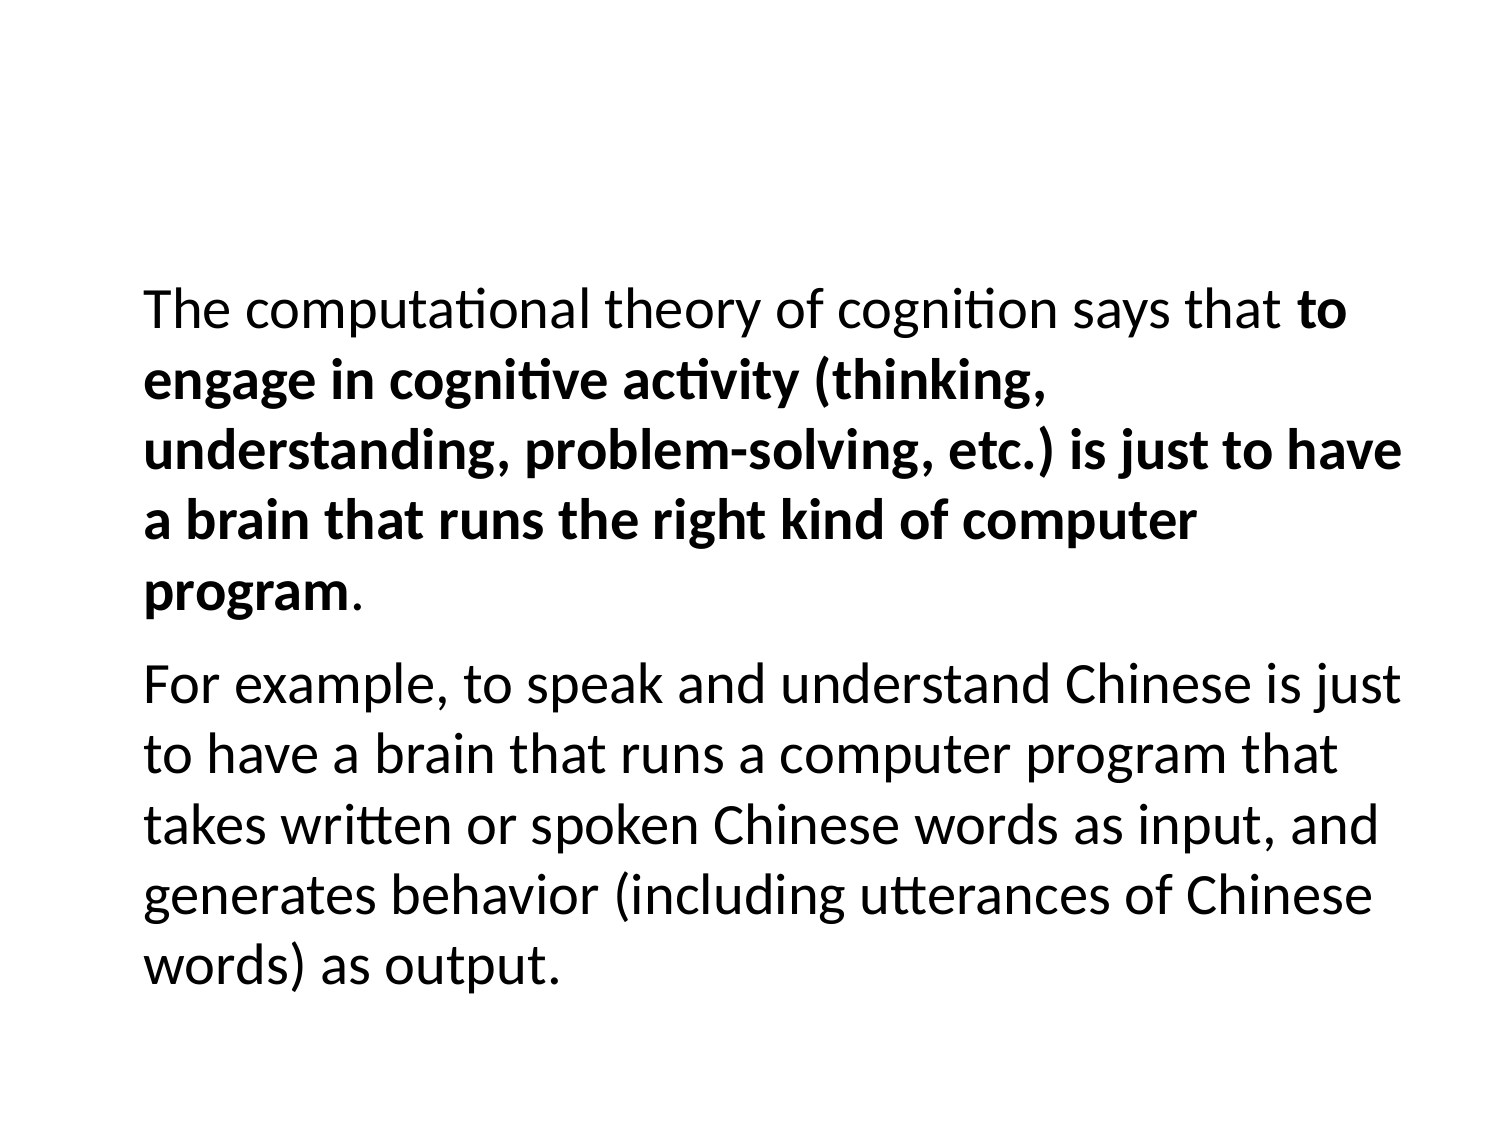

The computational theory of cognition says that to engage in cognitive activity (thinking, understanding, problem-solving, etc.) is just to have a brain that runs the right kind of computer program.
For example, to speak and understand Chinese is just to have a brain that runs a computer program that takes written or spoken Chinese words as input, and generates behavior (including utterances of Chinese words) as output.